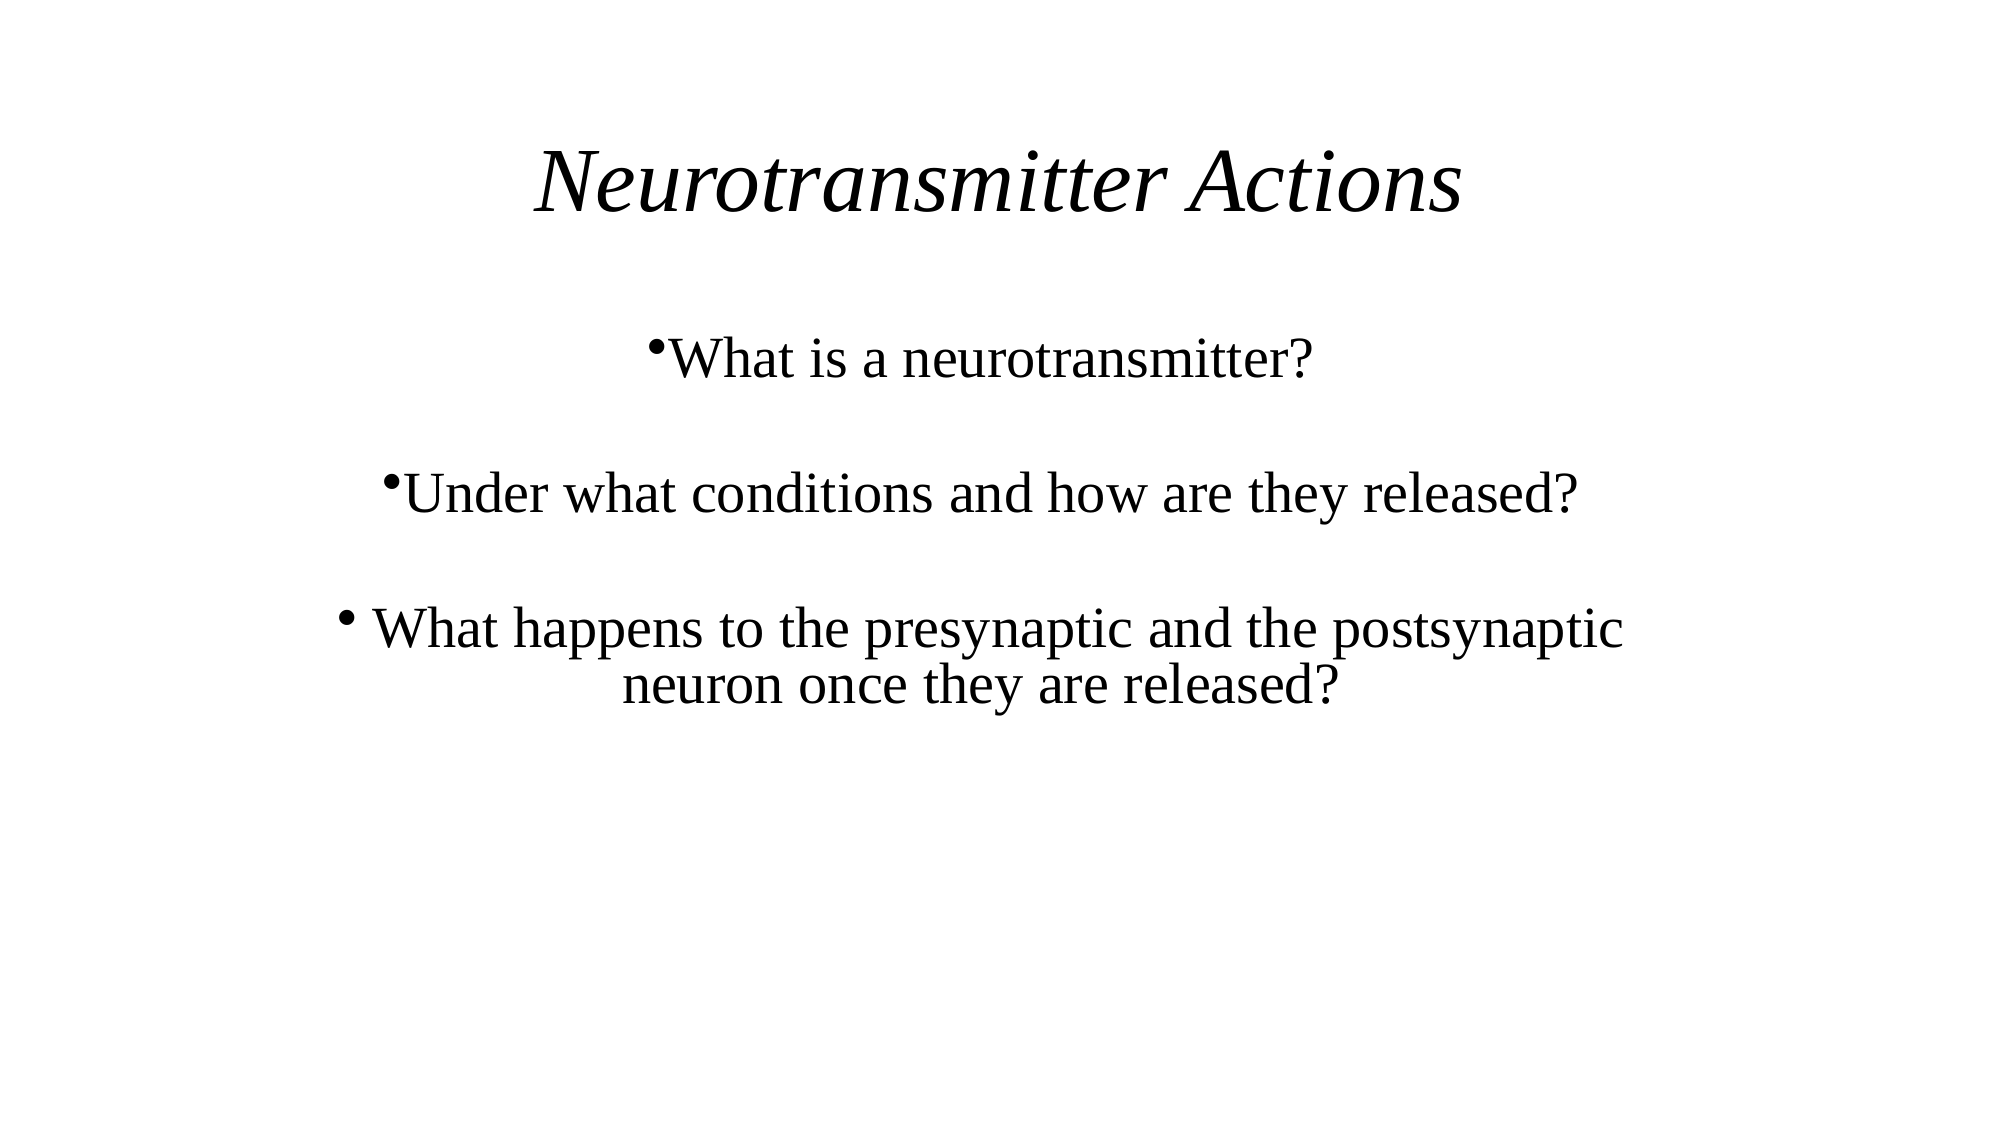

# Neurotransmitter Actions
What is a neurotransmitter?

Under what conditions and how are they released?

 What happens to the presynaptic and the postsynaptic neuron once they are released?